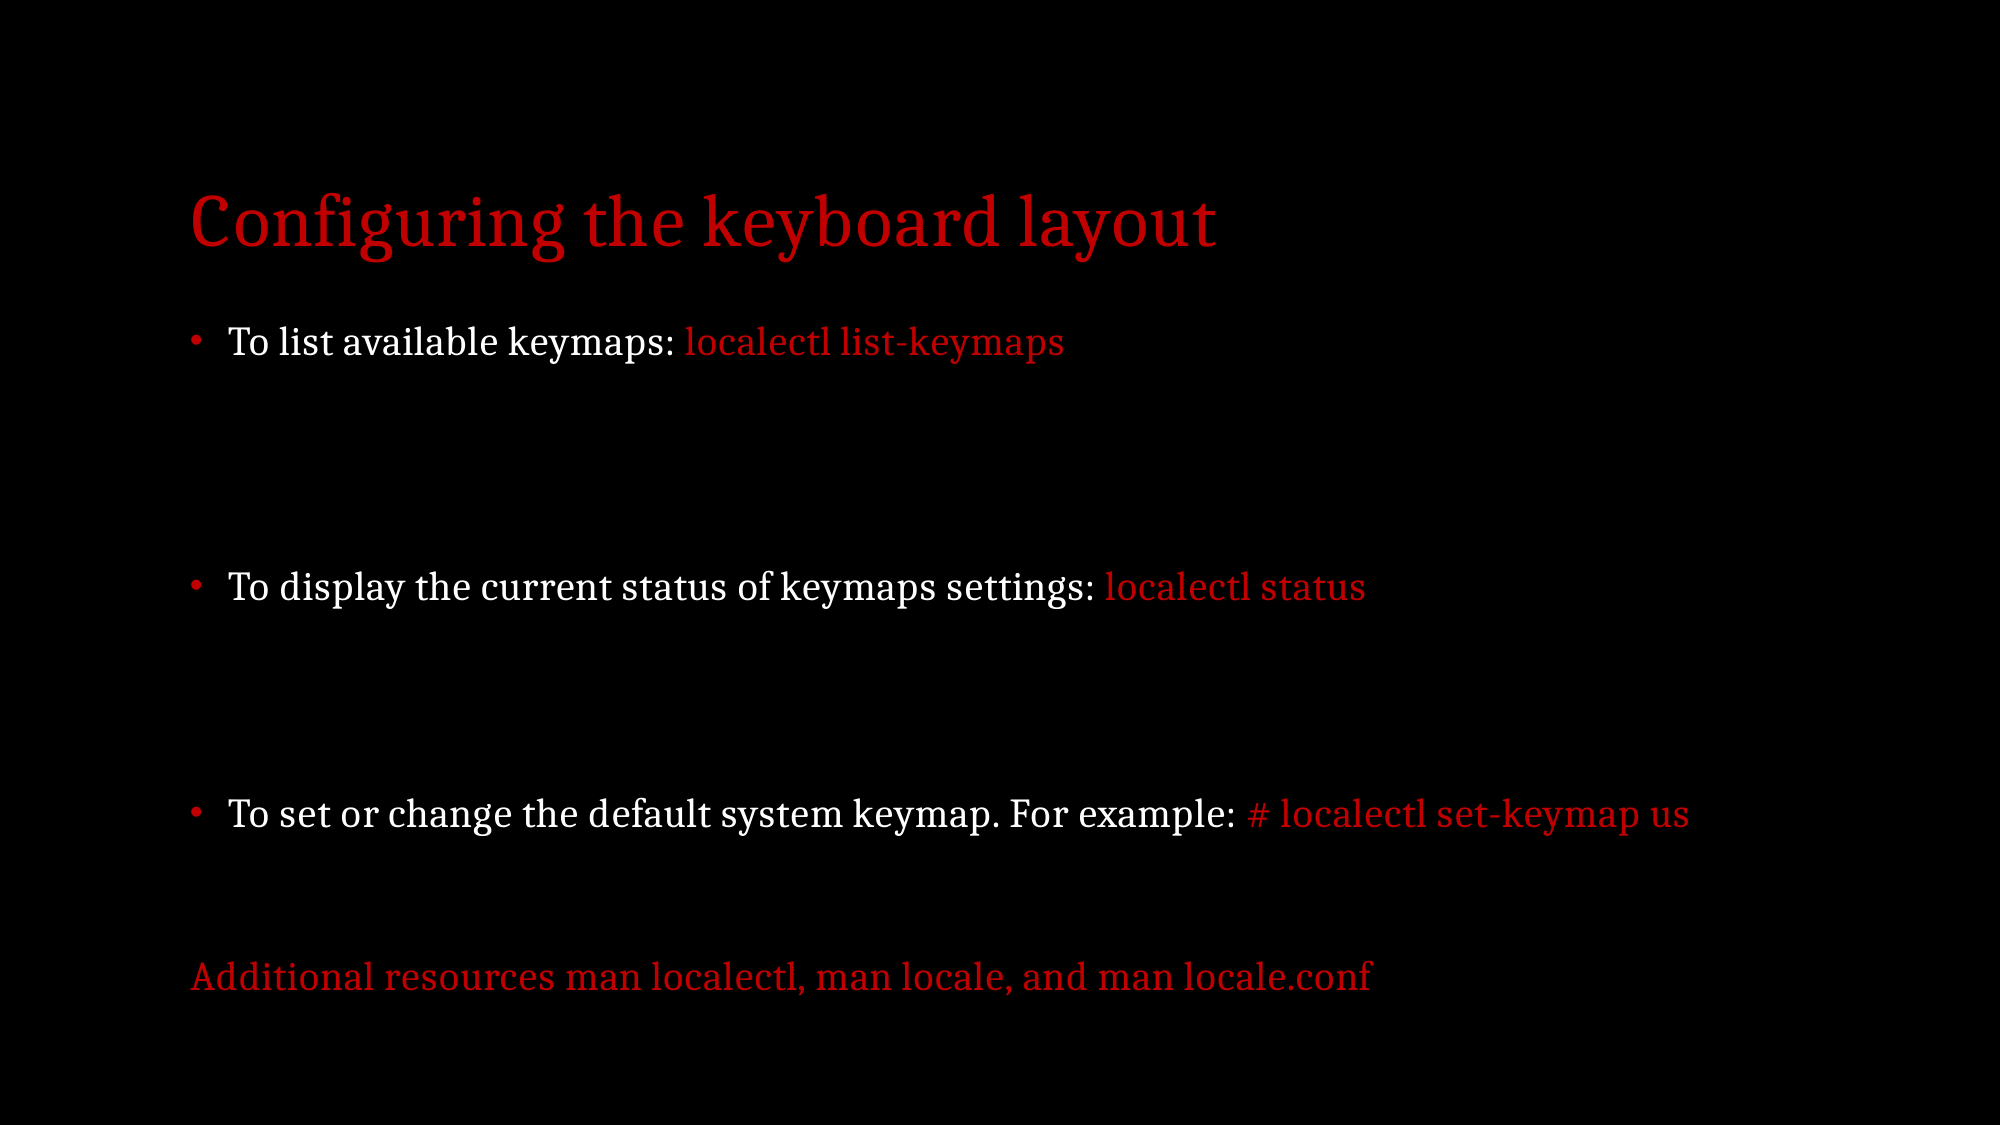

# Configuring the keyboard layout
To list available keymaps: localectl list-keymaps

To display the current status of keymaps settings: localectl status

To set or change the default system keymap. For example: # localectl set-keymap us

Additional resources man localectl, man locale, and man locale.conf